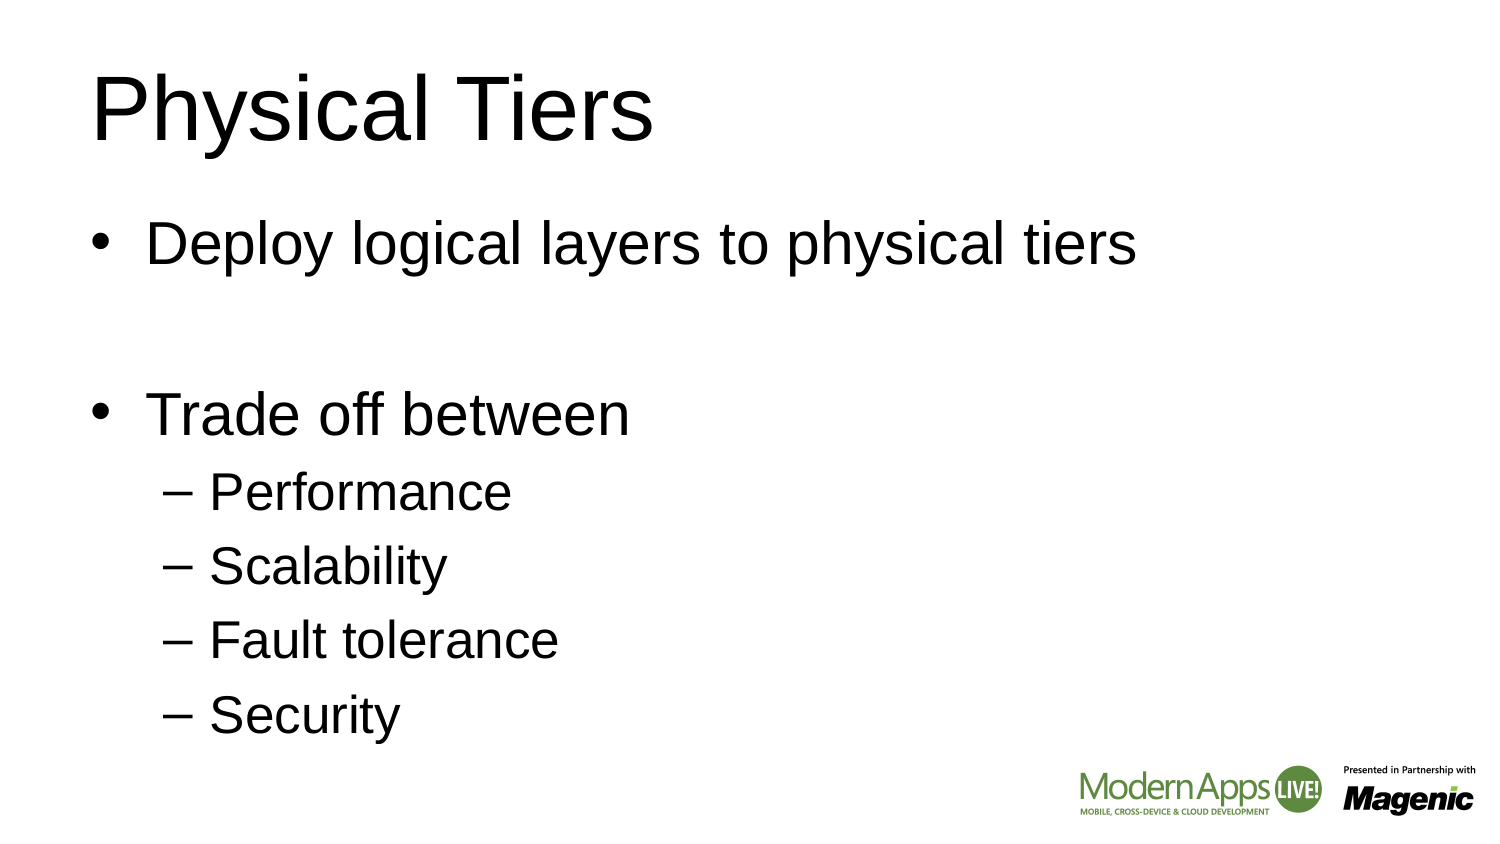

# Physical Tiers
Deploy logical layers to physical tiers

Trade off between
Performance
Scalability
Fault tolerance
Security